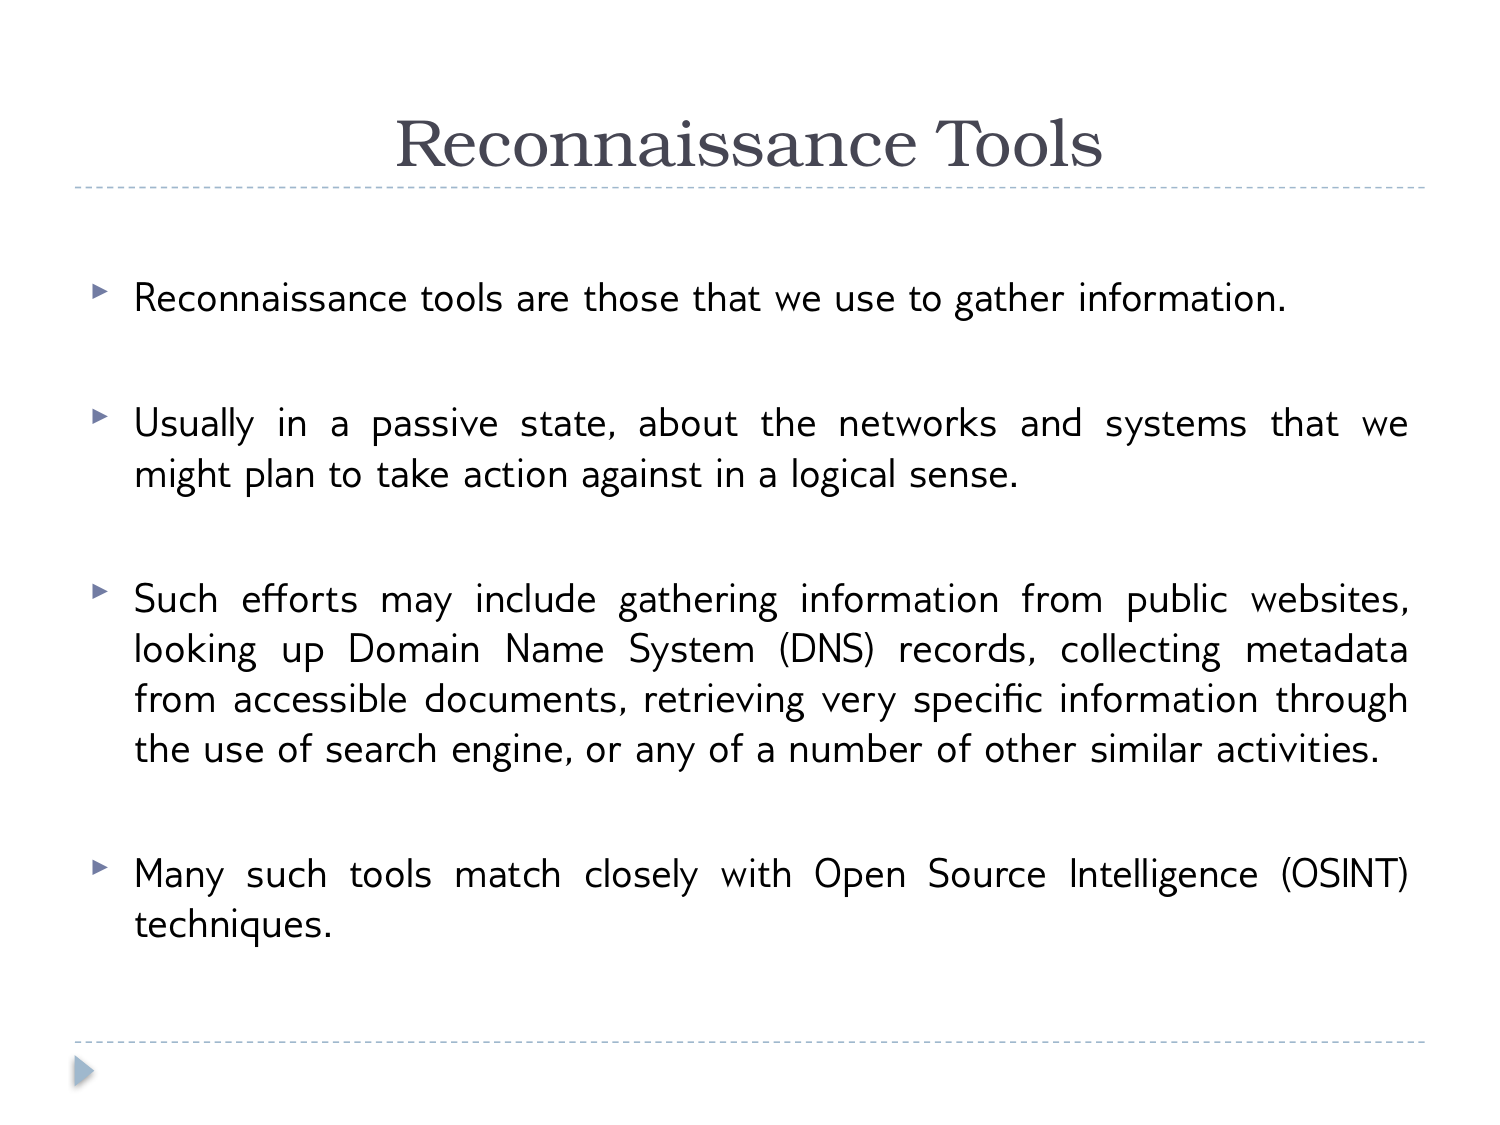

# Reconnaissance Tools

Reconnaissance tools are those that we use to gather information.

Usually in a passive state, about the networks and systems that we might plan to take action against in a logical sense.

Such efforts may include gathering information from public websites, looking up Domain Name System (DNS) records, collecting metadata from accessible documents, retrieving very specific information through the use of search engine, or any of a number of other similar activities.

Many such tools match closely with Open Source Intelligence (OSINT) techniques.